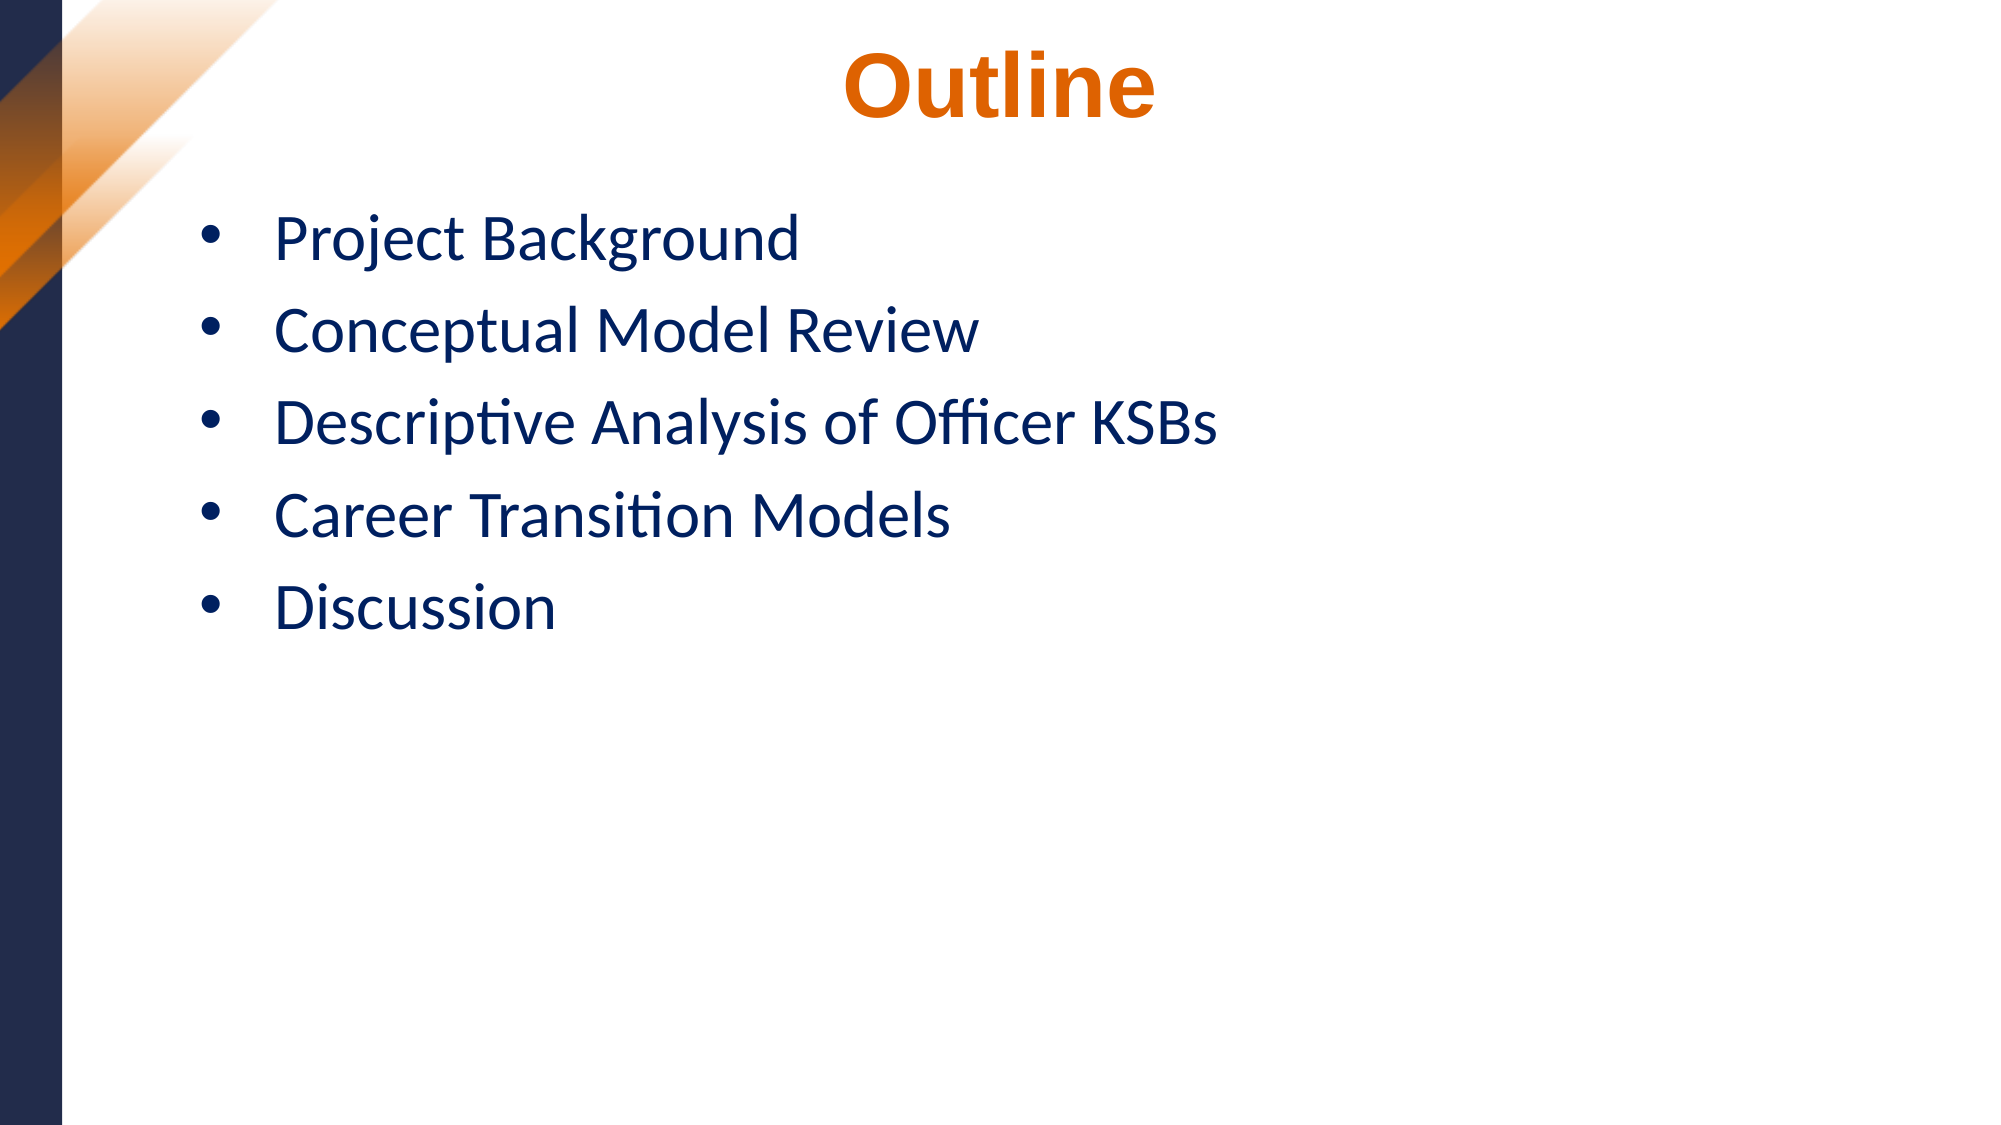

2
Outline
Project Background
Conceptual Model Review
Descriptive Analysis of Officer KSBs
Career Transition Models
Discussion